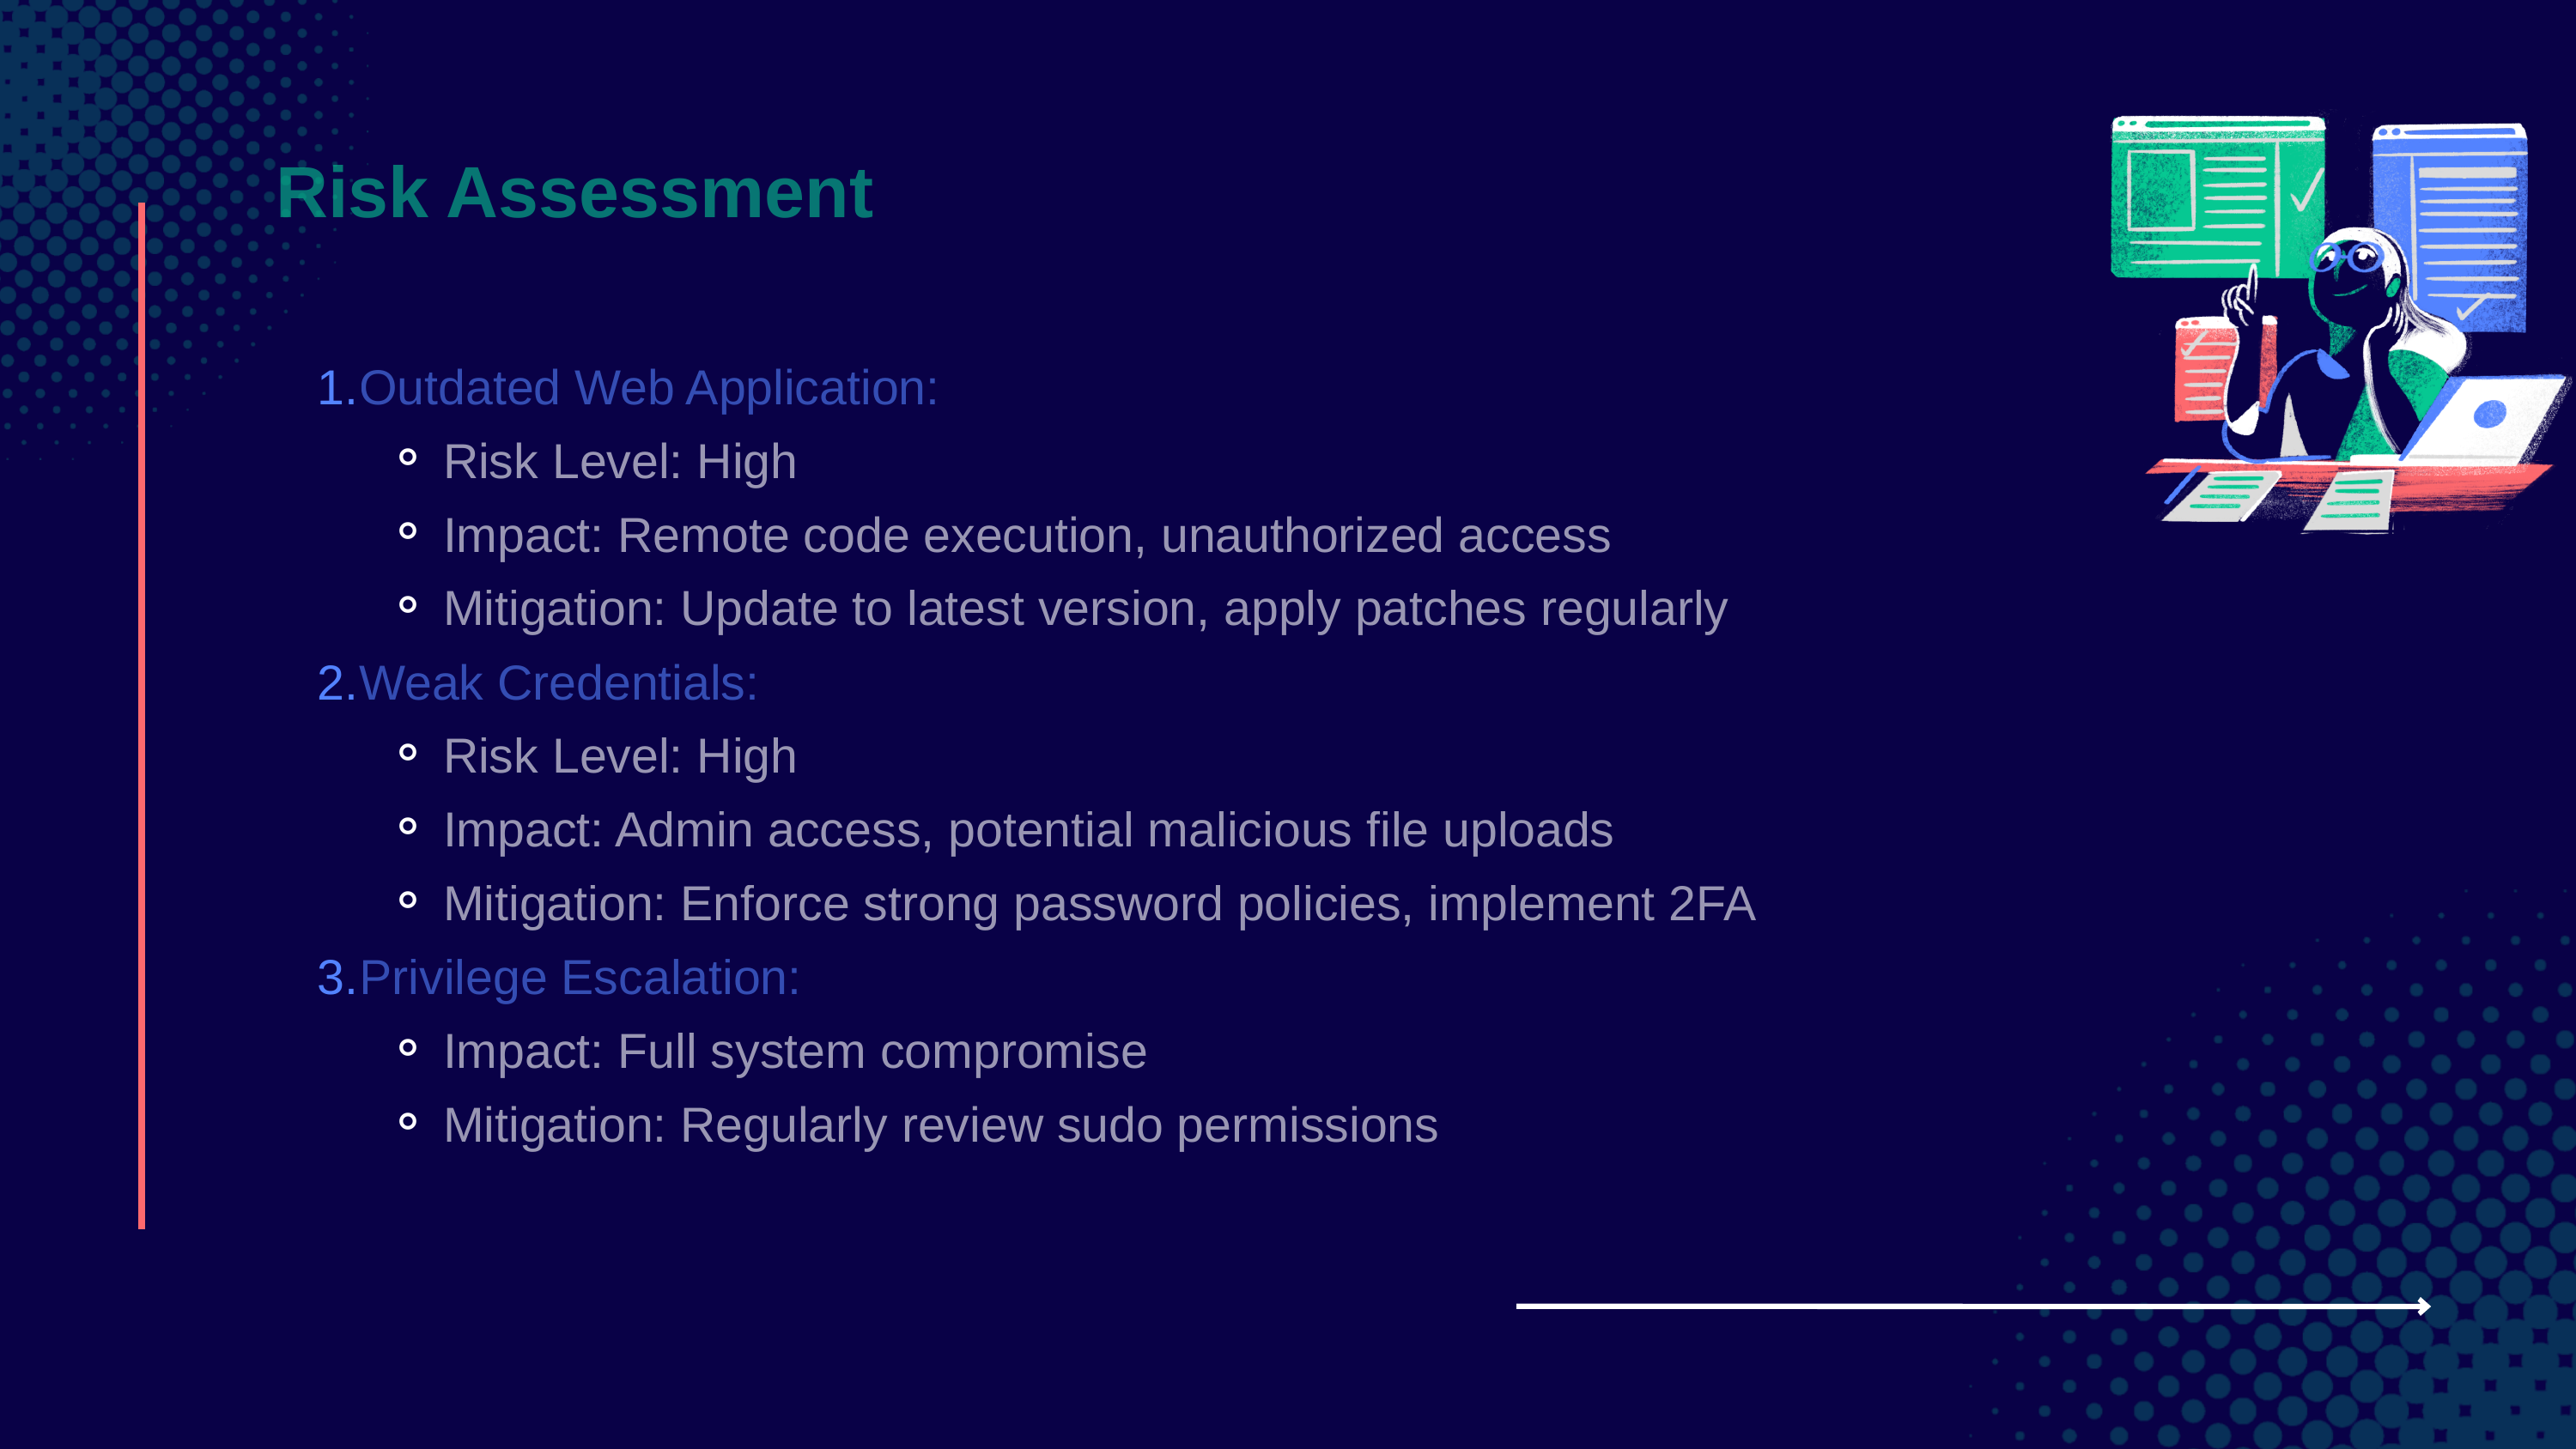

Risk Assessment

Outdated Web Application:
Risk Level: High
Impact: Remote code execution, unauthorized access
Mitigation: Update to latest version, apply patches regularly
Weak Credentials:
Risk Level: High
Impact: Admin access, potential malicious file uploads
Mitigation: Enforce strong password policies, implement 2FA
Privilege Escalation:
Impact: Full system compromise
Mitigation: Regularly review sudo permissions